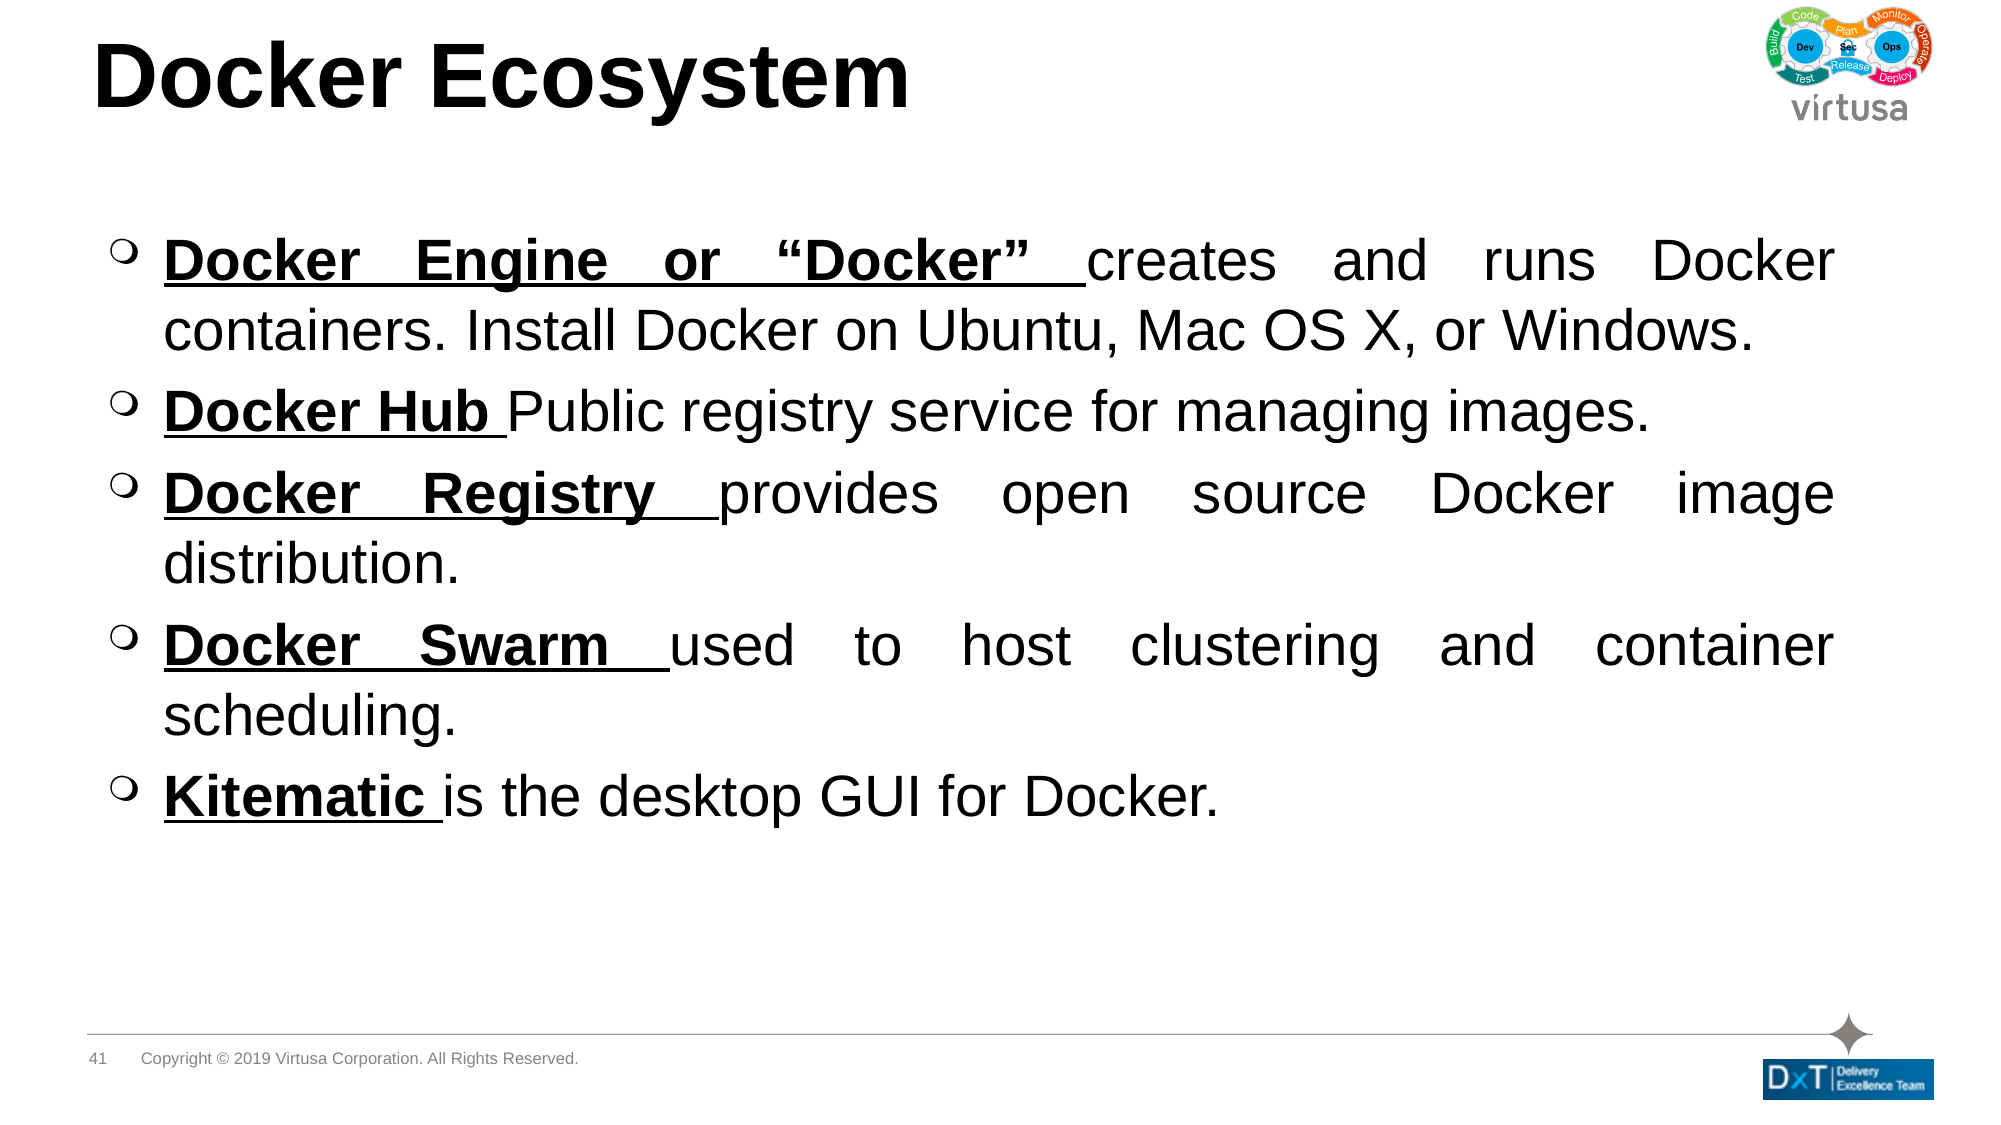

# Docker Ecosystem
Docker Engine or “Docker” creates and runs Docker containers. Install Docker on Ubuntu, Mac OS X, or Windows.
Docker Hub Public registry service for managing images.
Docker Registry provides open source Docker image distribution.
Docker Swarm used to host clustering and container scheduling.
Kitematic is the desktop GUI for Docker.